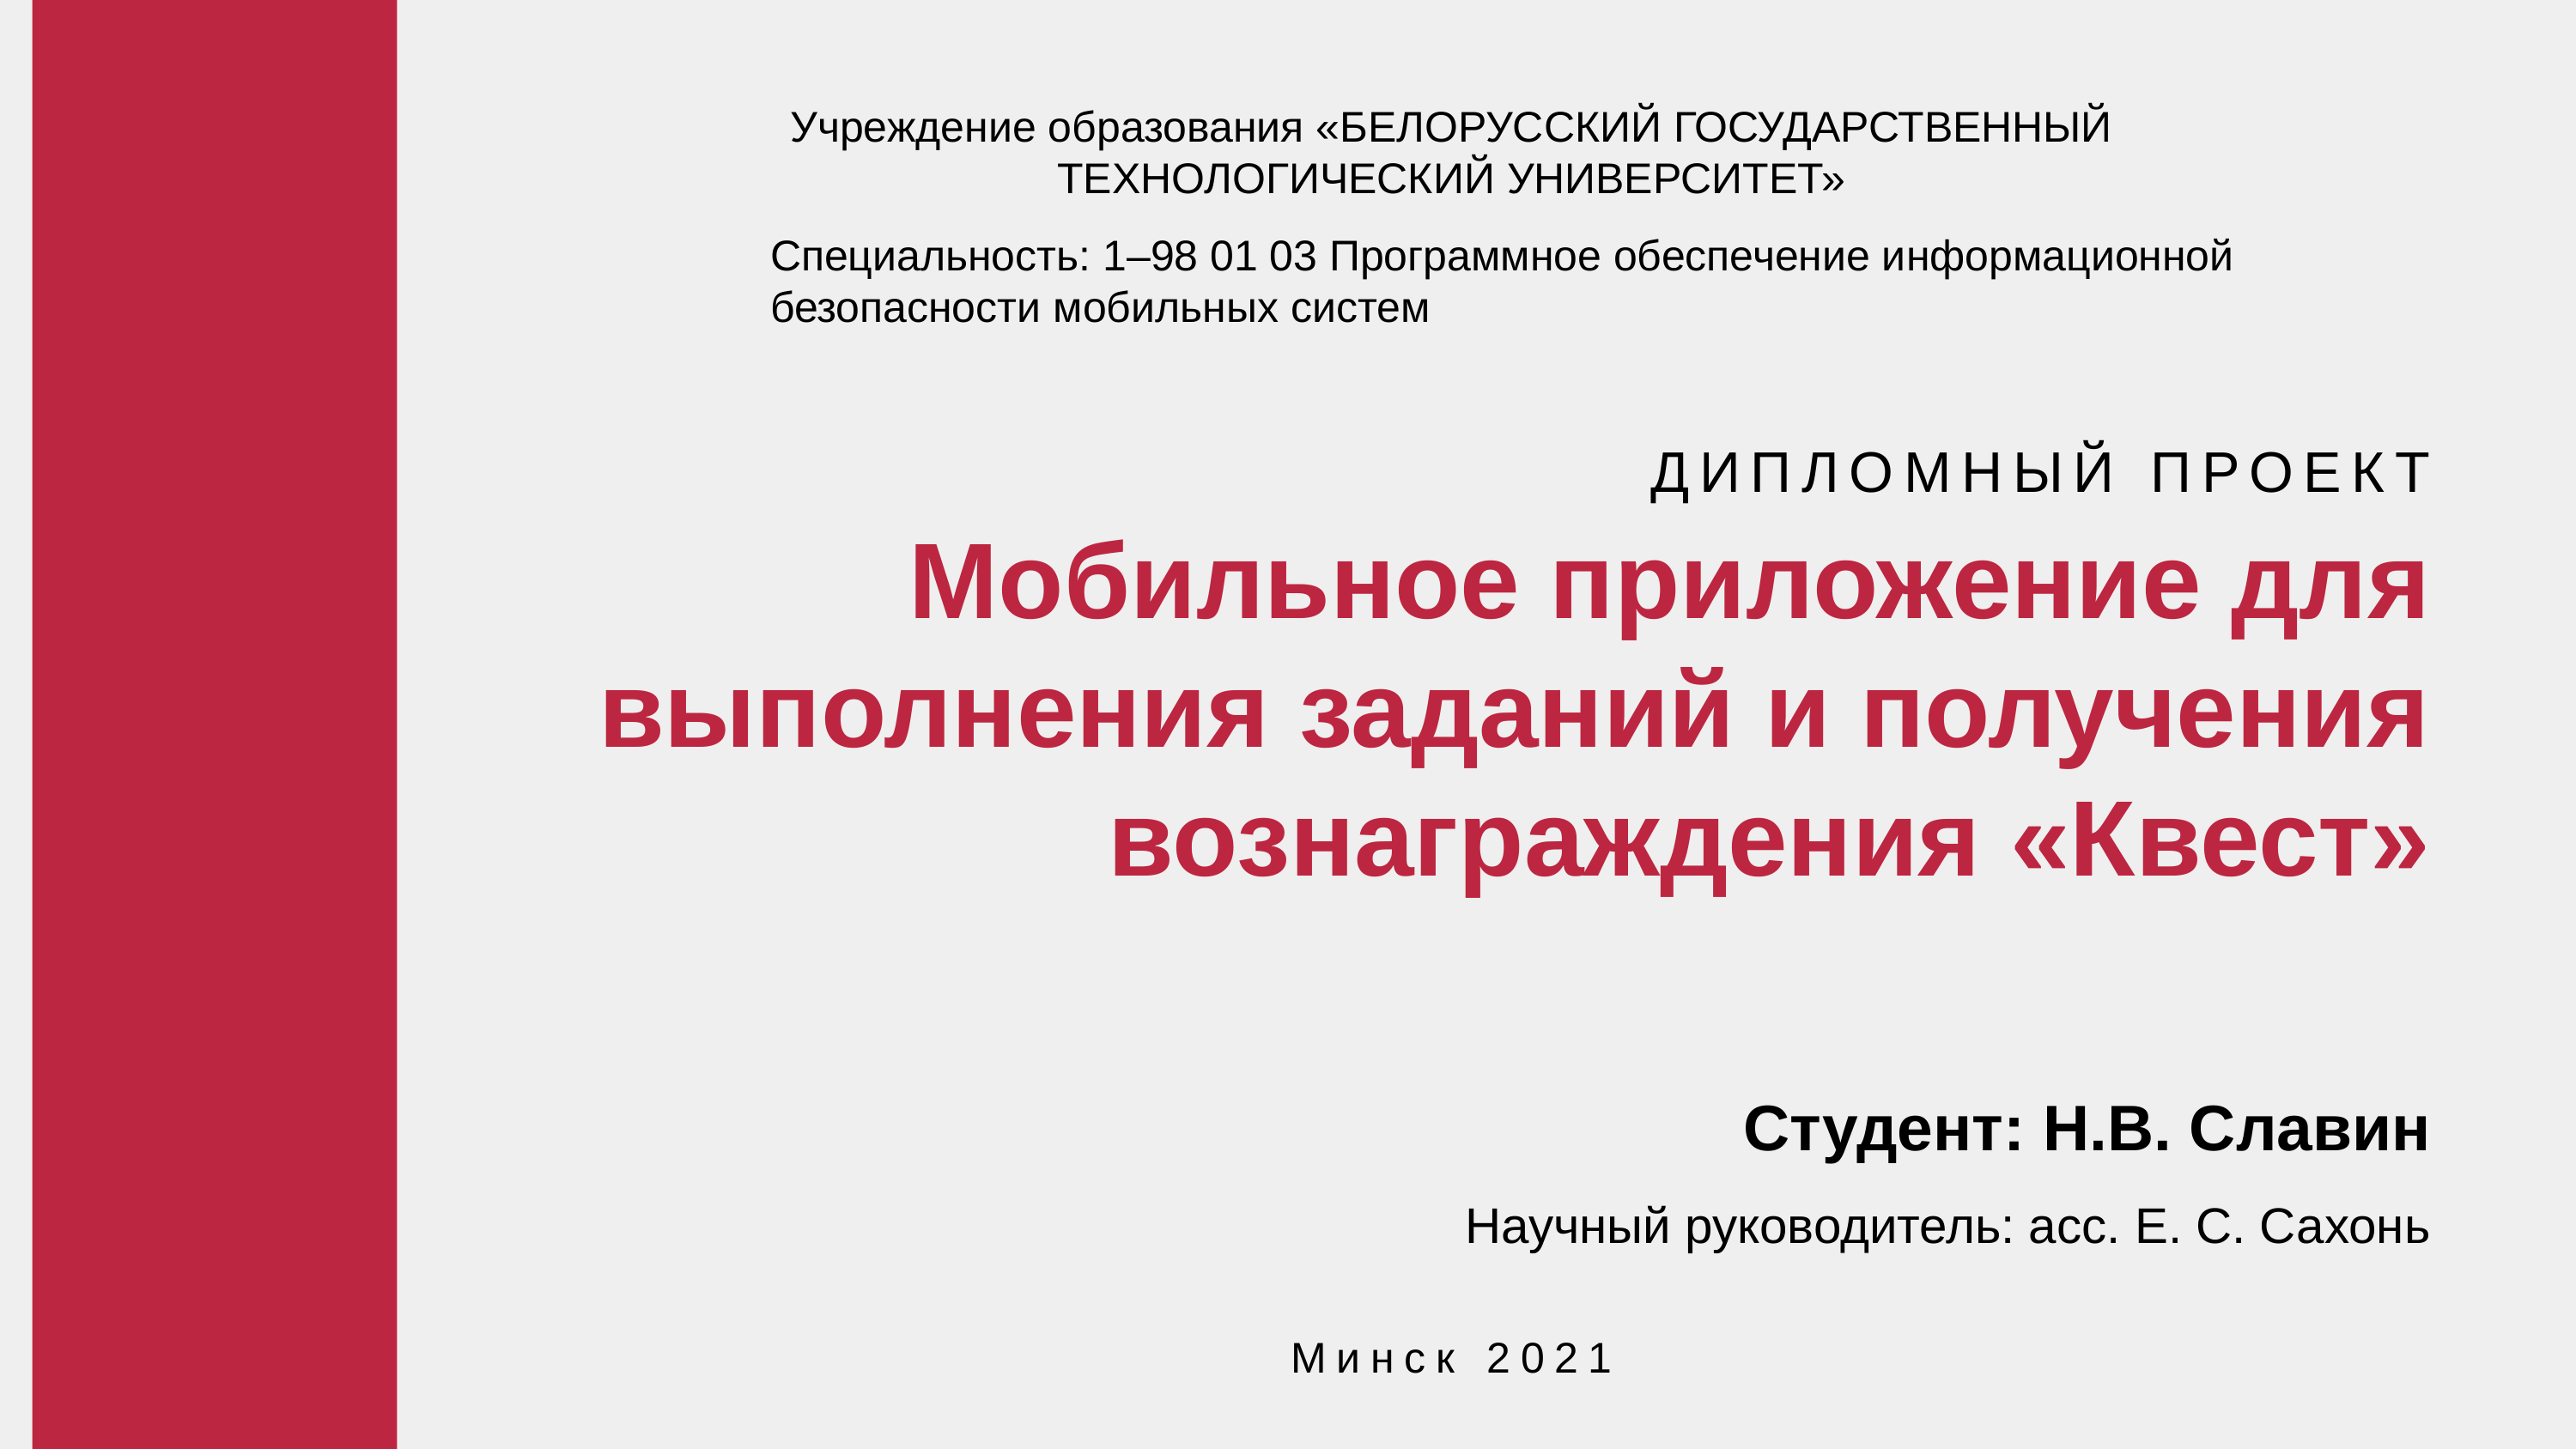

Учреждение образования «БЕЛОРУССКИЙ ГОСУДАРСТВЕННЫЙ ТЕХНОЛОГИЧЕСКИЙ УНИВЕРСИТЕТ»
Мобильное приложение для выполнения заданий и получения вознаграждения «Квест»
Специальность: 1–98 01 03 Программное обеспечение информационной
безопасности мобильных систем
ДИПЛОМНЫЙ ПРОЕКТ
Студент: Н.В. Славин
Научный руководитель: асс. Е. С. Сахонь
Минск 2021